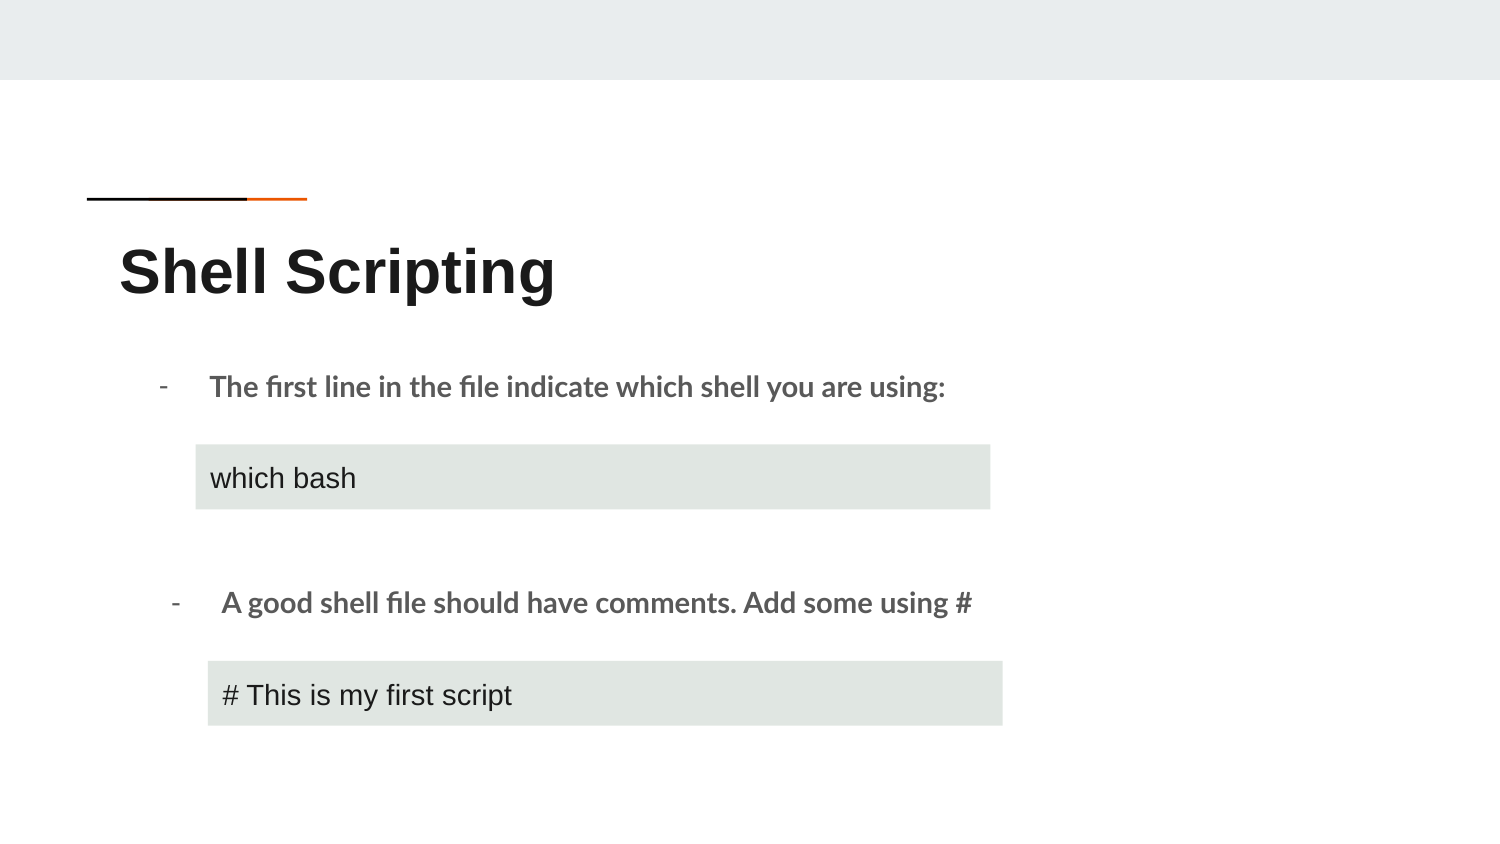

# Shell Scripting
The first line in the file indicate which shell you are using:
which bash
A good shell file should have comments. Add some using #
# This is my first script